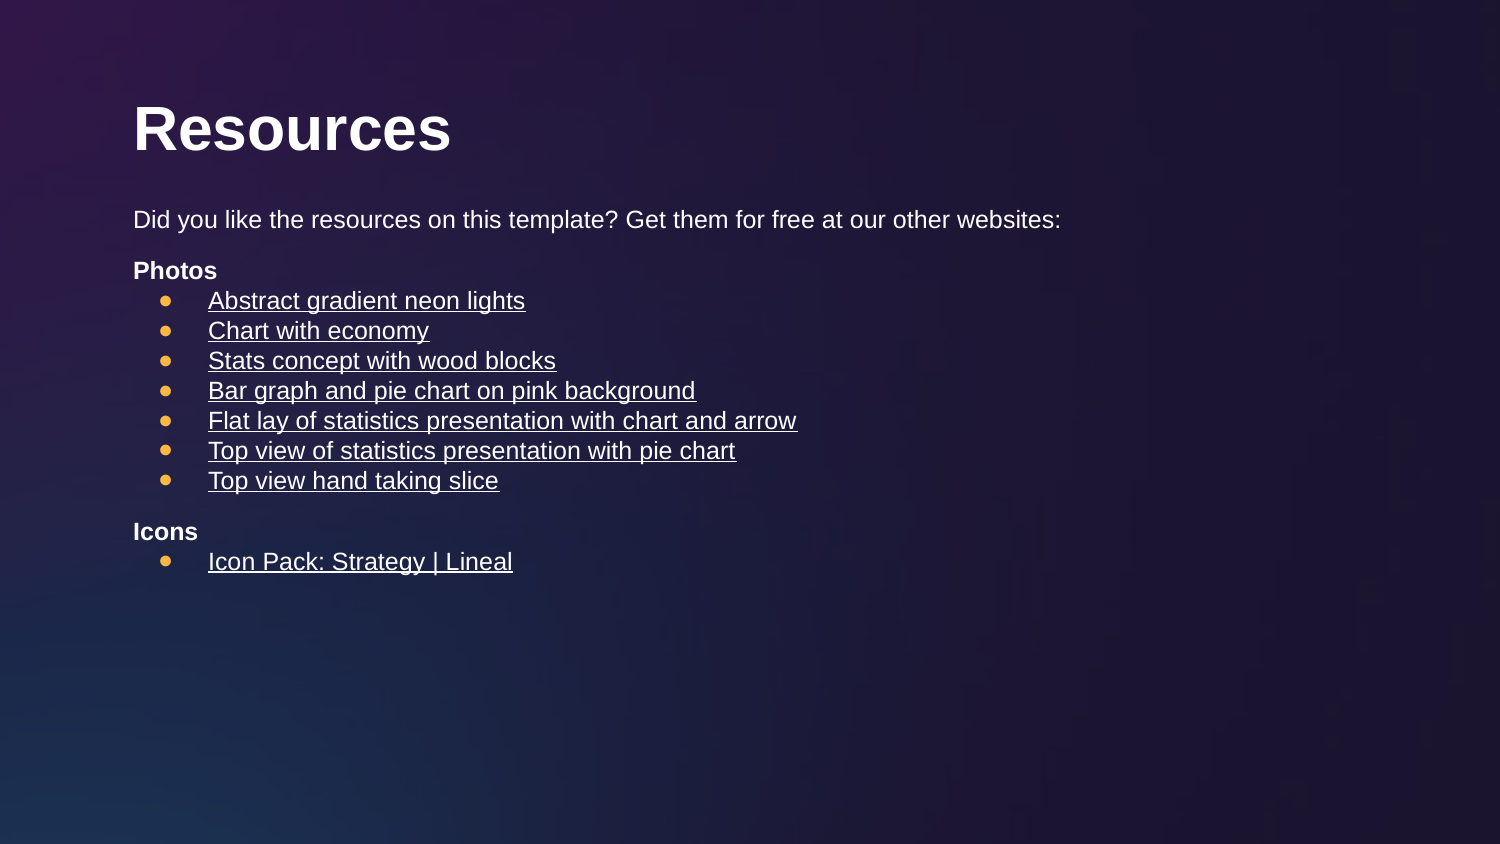

# Resources
Did you like the resources on this template? Get them for free at our other websites:
Photos
Abstract gradient neon lights
Chart with economy
Stats concept with wood blocks
Bar graph and pie chart on pink background
Flat lay of statistics presentation with chart and arrow
Top view of statistics presentation with pie chart
Top view hand taking slice
Icons
Icon Pack: Strategy | Lineal